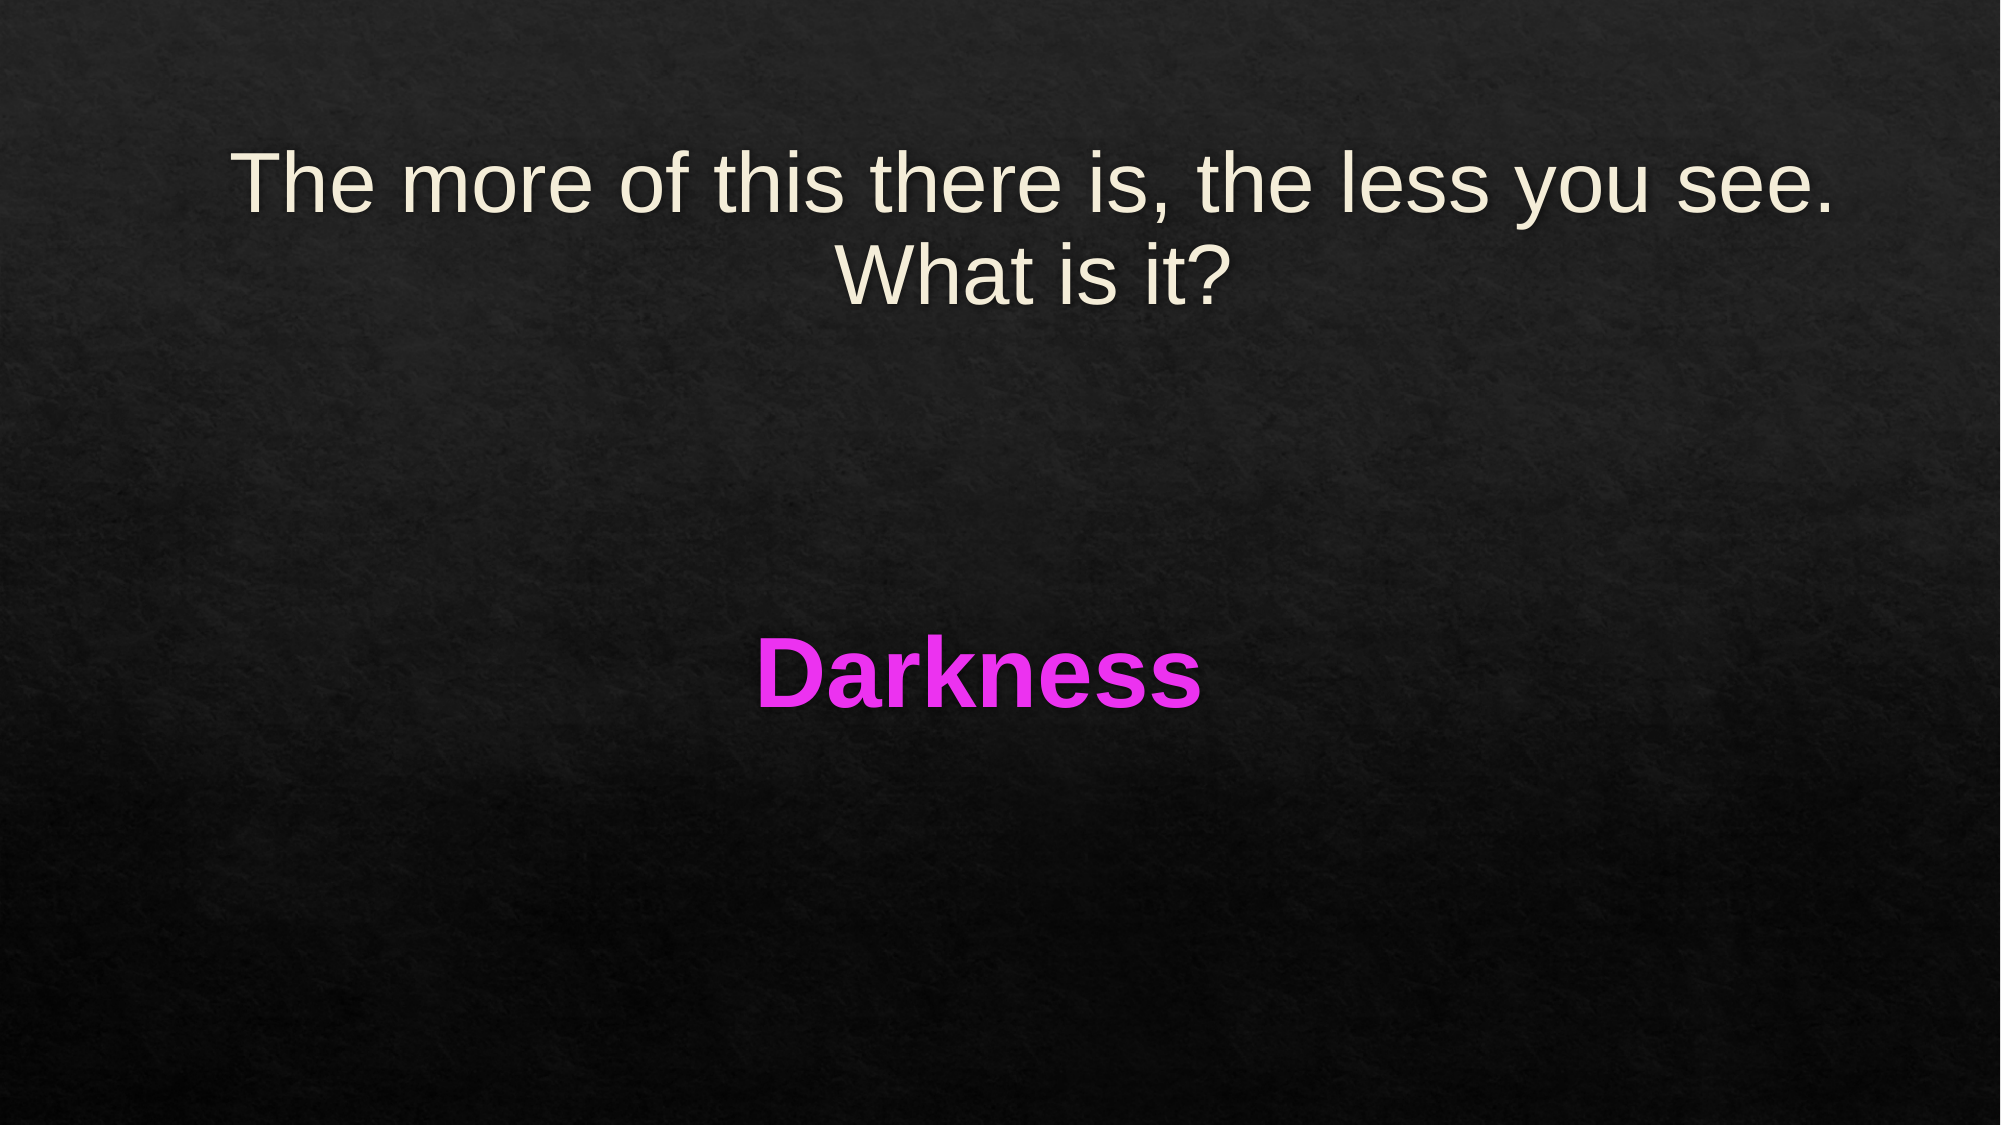

# The more of this there is, the less you see. What is it?
Darkness